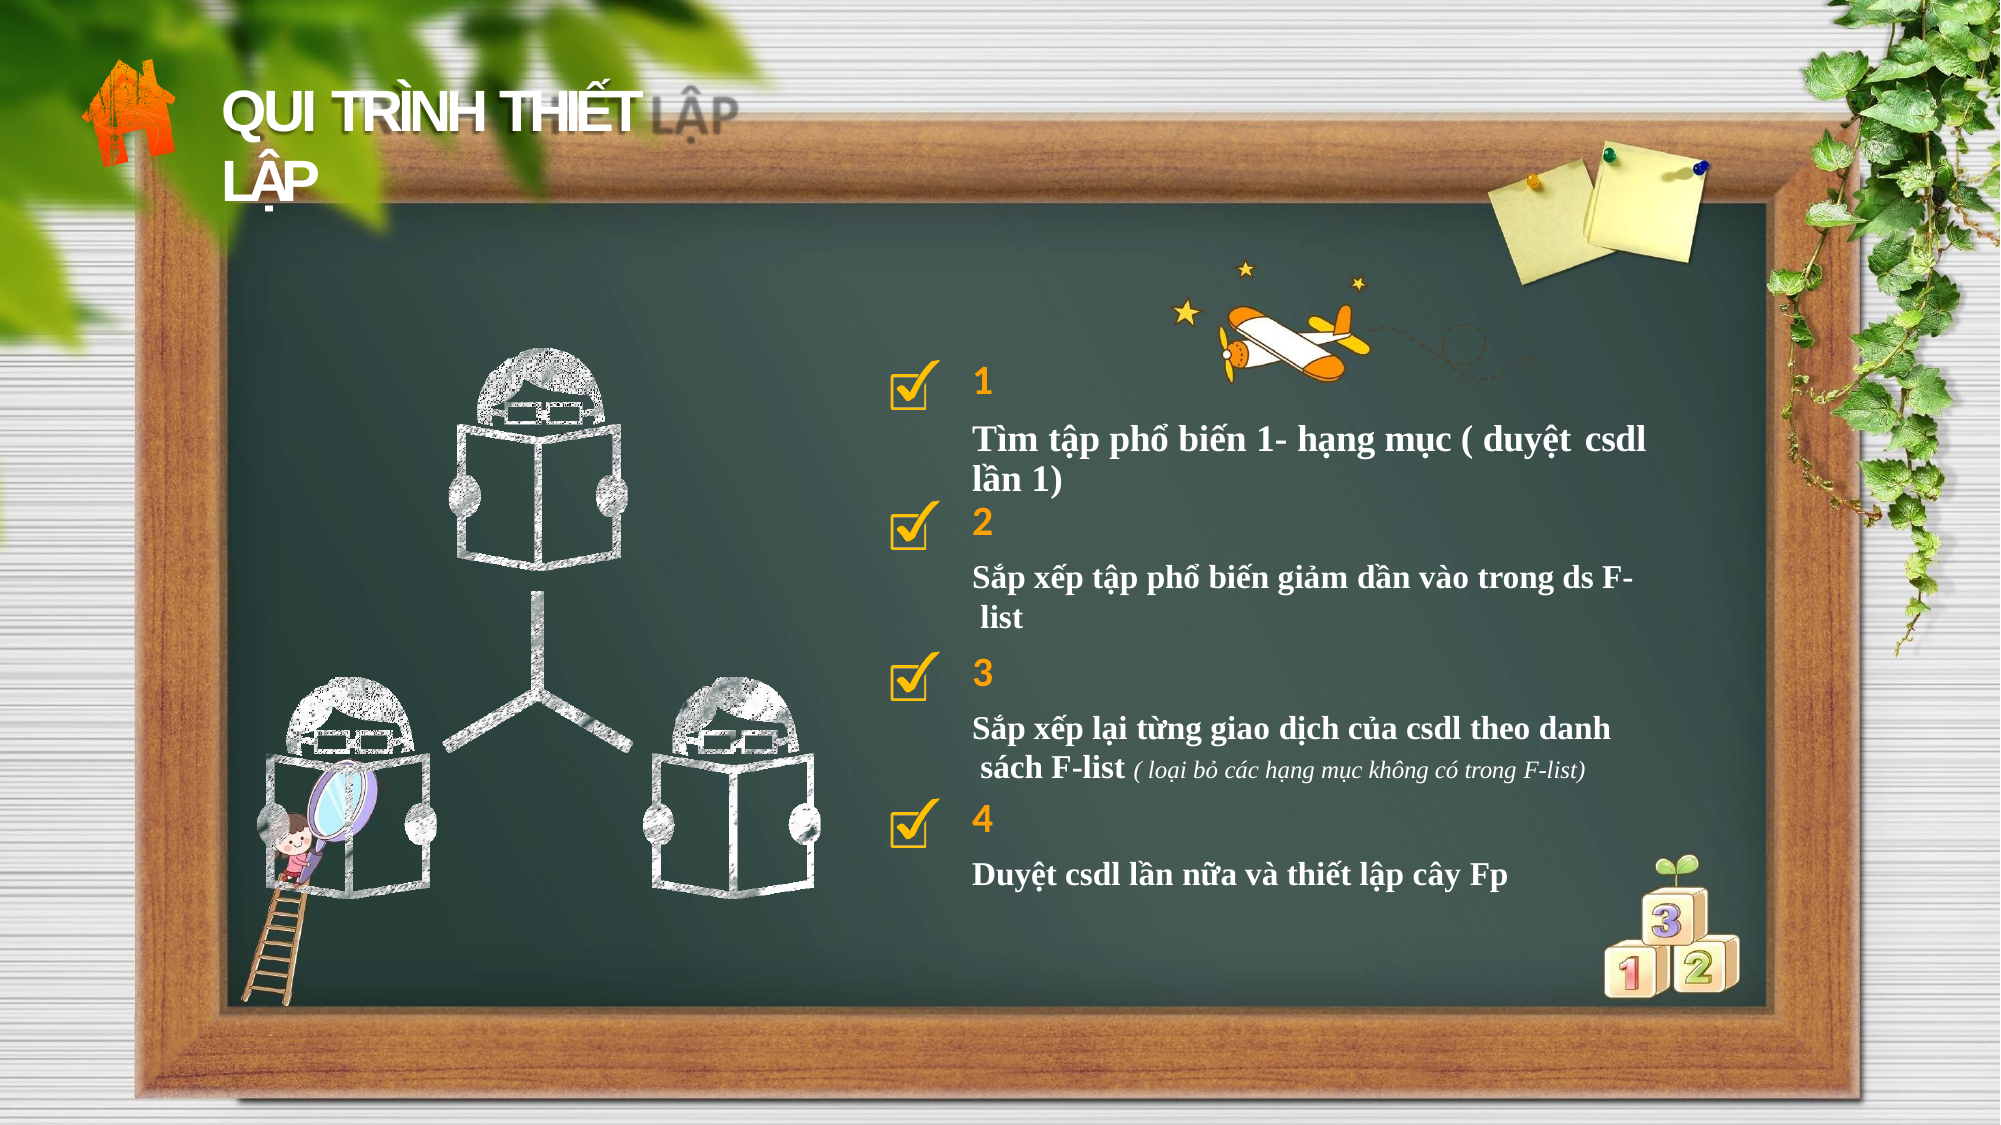

# QUI TRÌNH THIẾT LẬP
1
Tìm tập phổ biến 1- hạng mục ( duyệt csdl
lần 1)
2
Sắp xếp tập phổ biến giảm dần vào trong ds F-  list
3
Sắp xếp lại từng giao dịch của csdl theo danh  sách F-list ( loại bỏ các hạng mục không có trong F-list)
4
Duyệt csdl lần nữa và thiết lập cây Fp